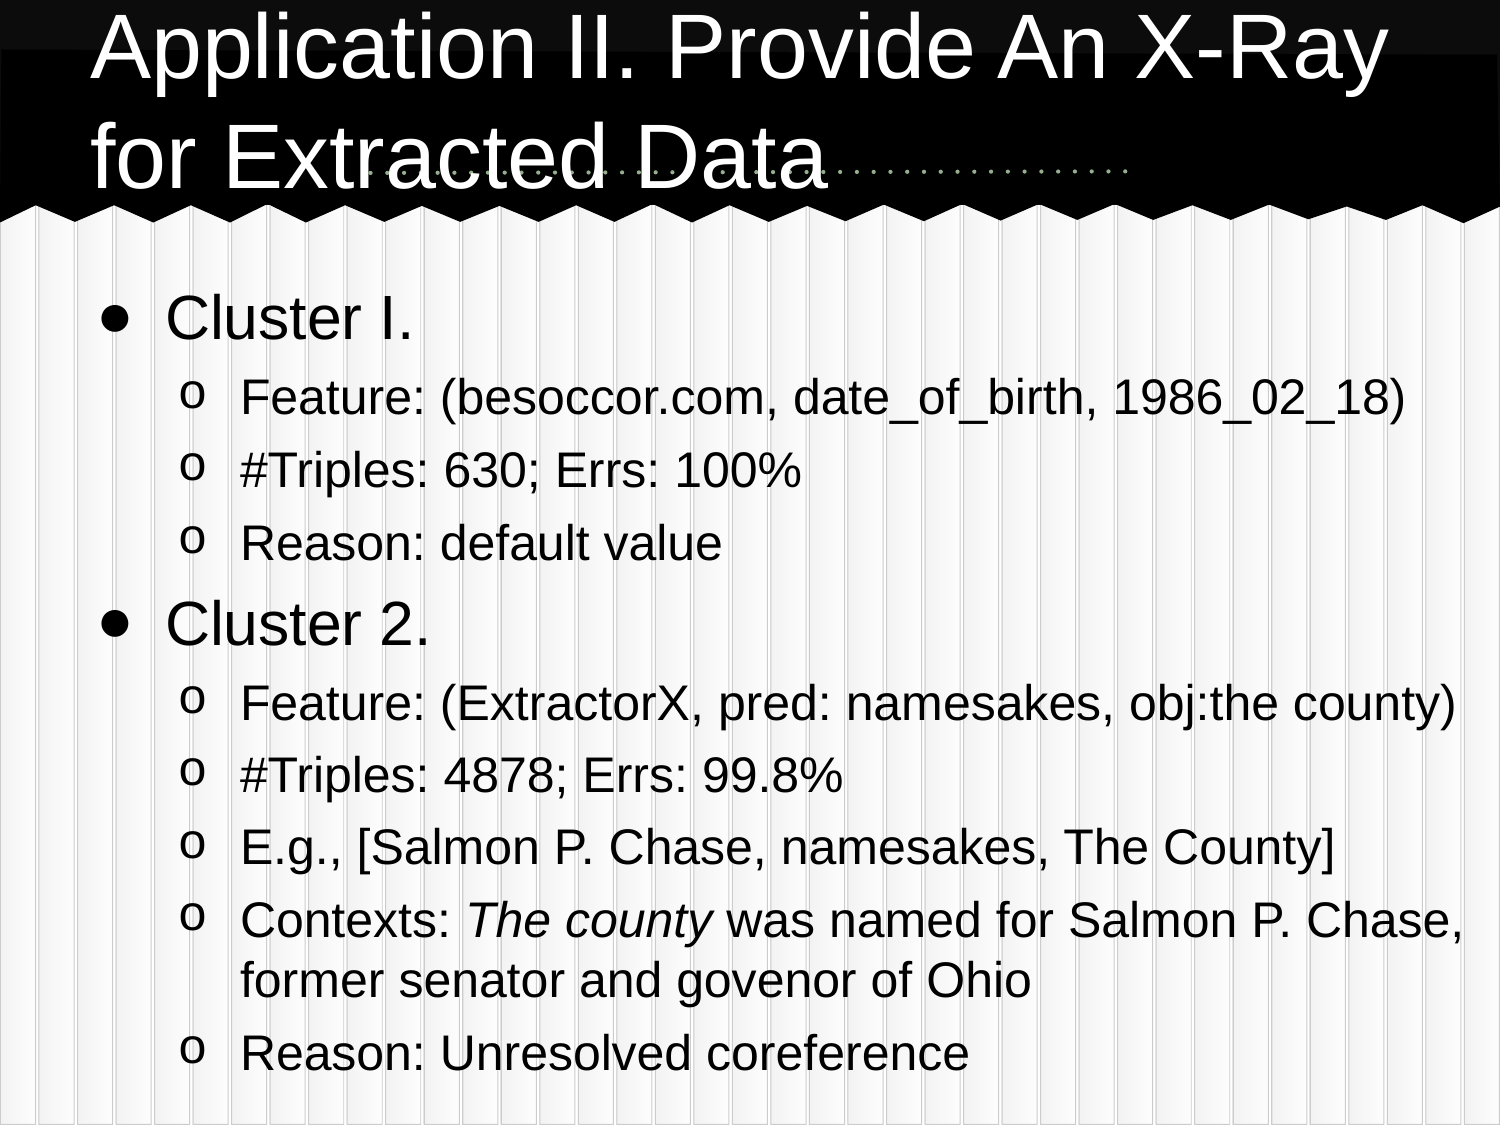

# Application II. Provide An X-Ray for Extracted Data
Cluster I.
Feature: (besoccor.com, date_of_birth, 1986_02_18)
#Triples: 630; Errs: 100%
Reason: default value
Cluster 2.
Feature: (ExtractorX, pred: namesakes, obj:the county)
#Triples: 4878; Errs: 99.8%
E.g., [Salmon P. Chase, namesakes, The County]
Contexts: The county was named for Salmon P. Chase, former senator and govenor of Ohio
Reason: Unresolved coreference